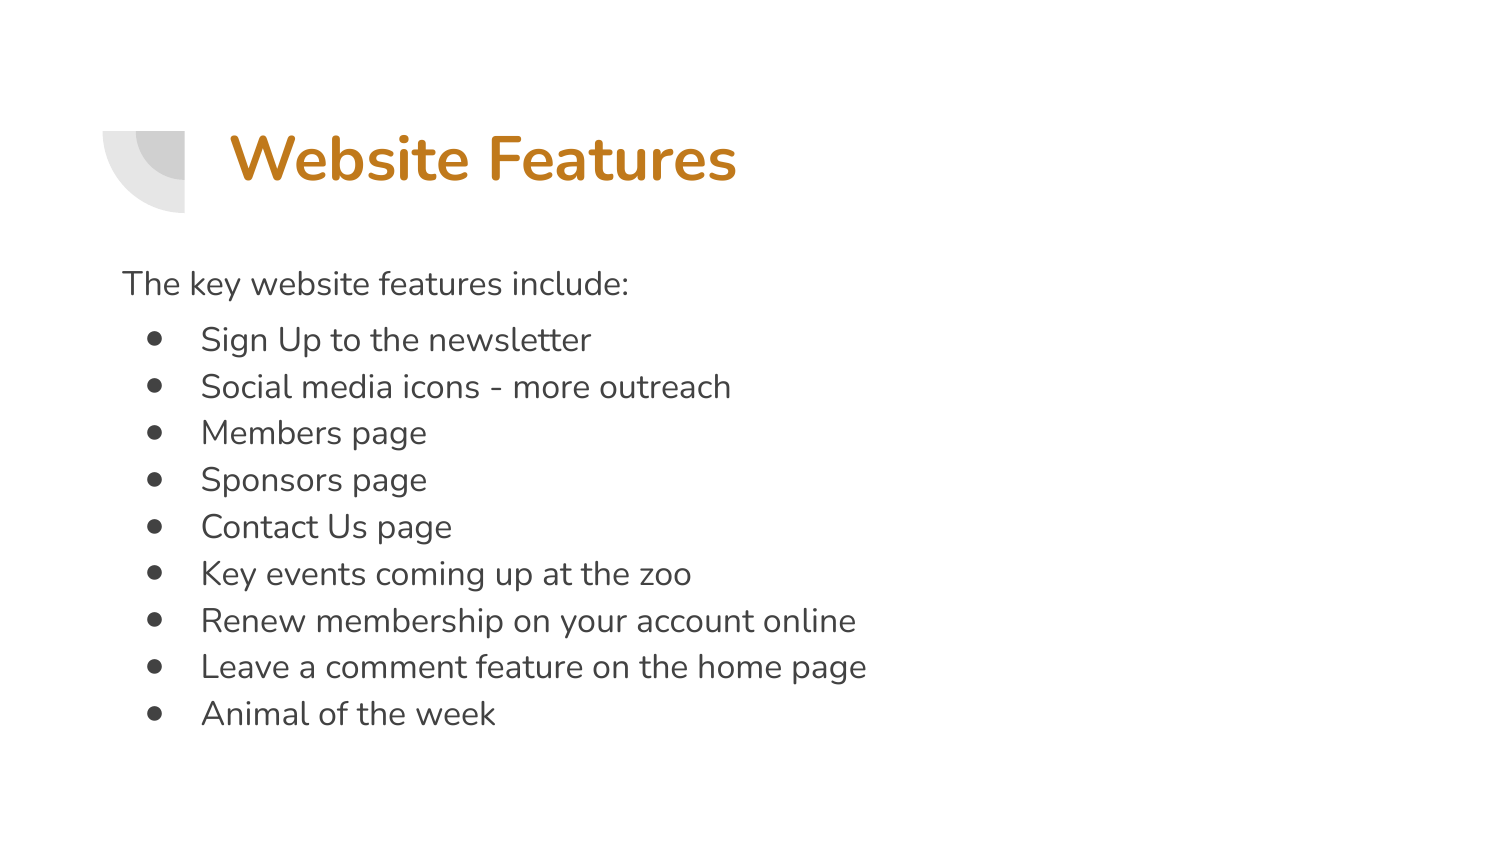

# Website Features
The key website features include:
Sign Up to the newsletter
Social media icons - more outreach
Members page
Sponsors page
Contact Us page
Key events coming up at the zoo
Renew membership on your account online
Leave a comment feature on the home page
Animal of the week